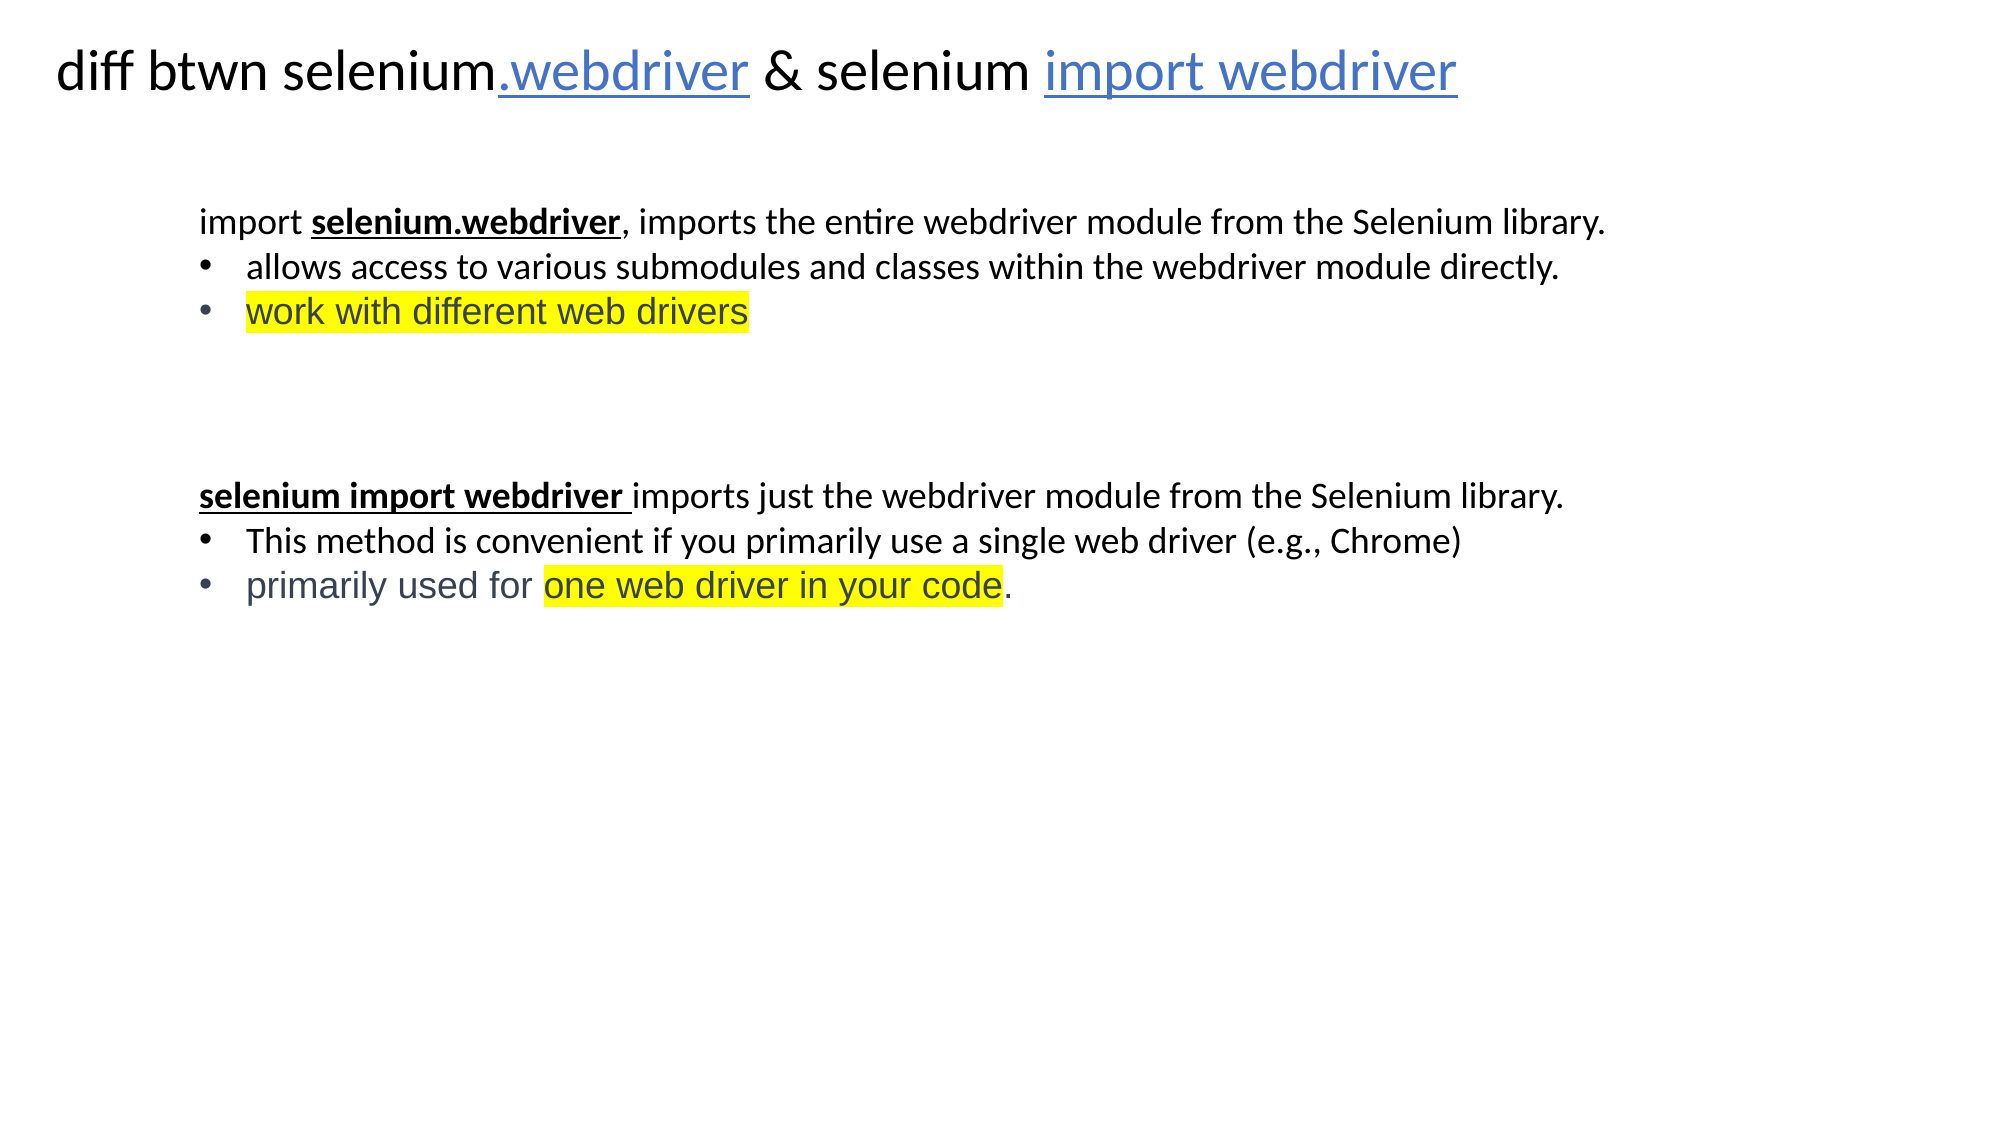

# diff btwn selenium.webdriver & selenium import webdriver
import selenium.webdriver, imports the entire webdriver module from the Selenium library.
allows access to various submodules and classes within the webdriver module directly.
work with different web drivers
selenium import webdriver imports just the webdriver module from the Selenium library.
This method is convenient if you primarily use a single web driver (e.g., Chrome)
primarily used for one web driver in your code.